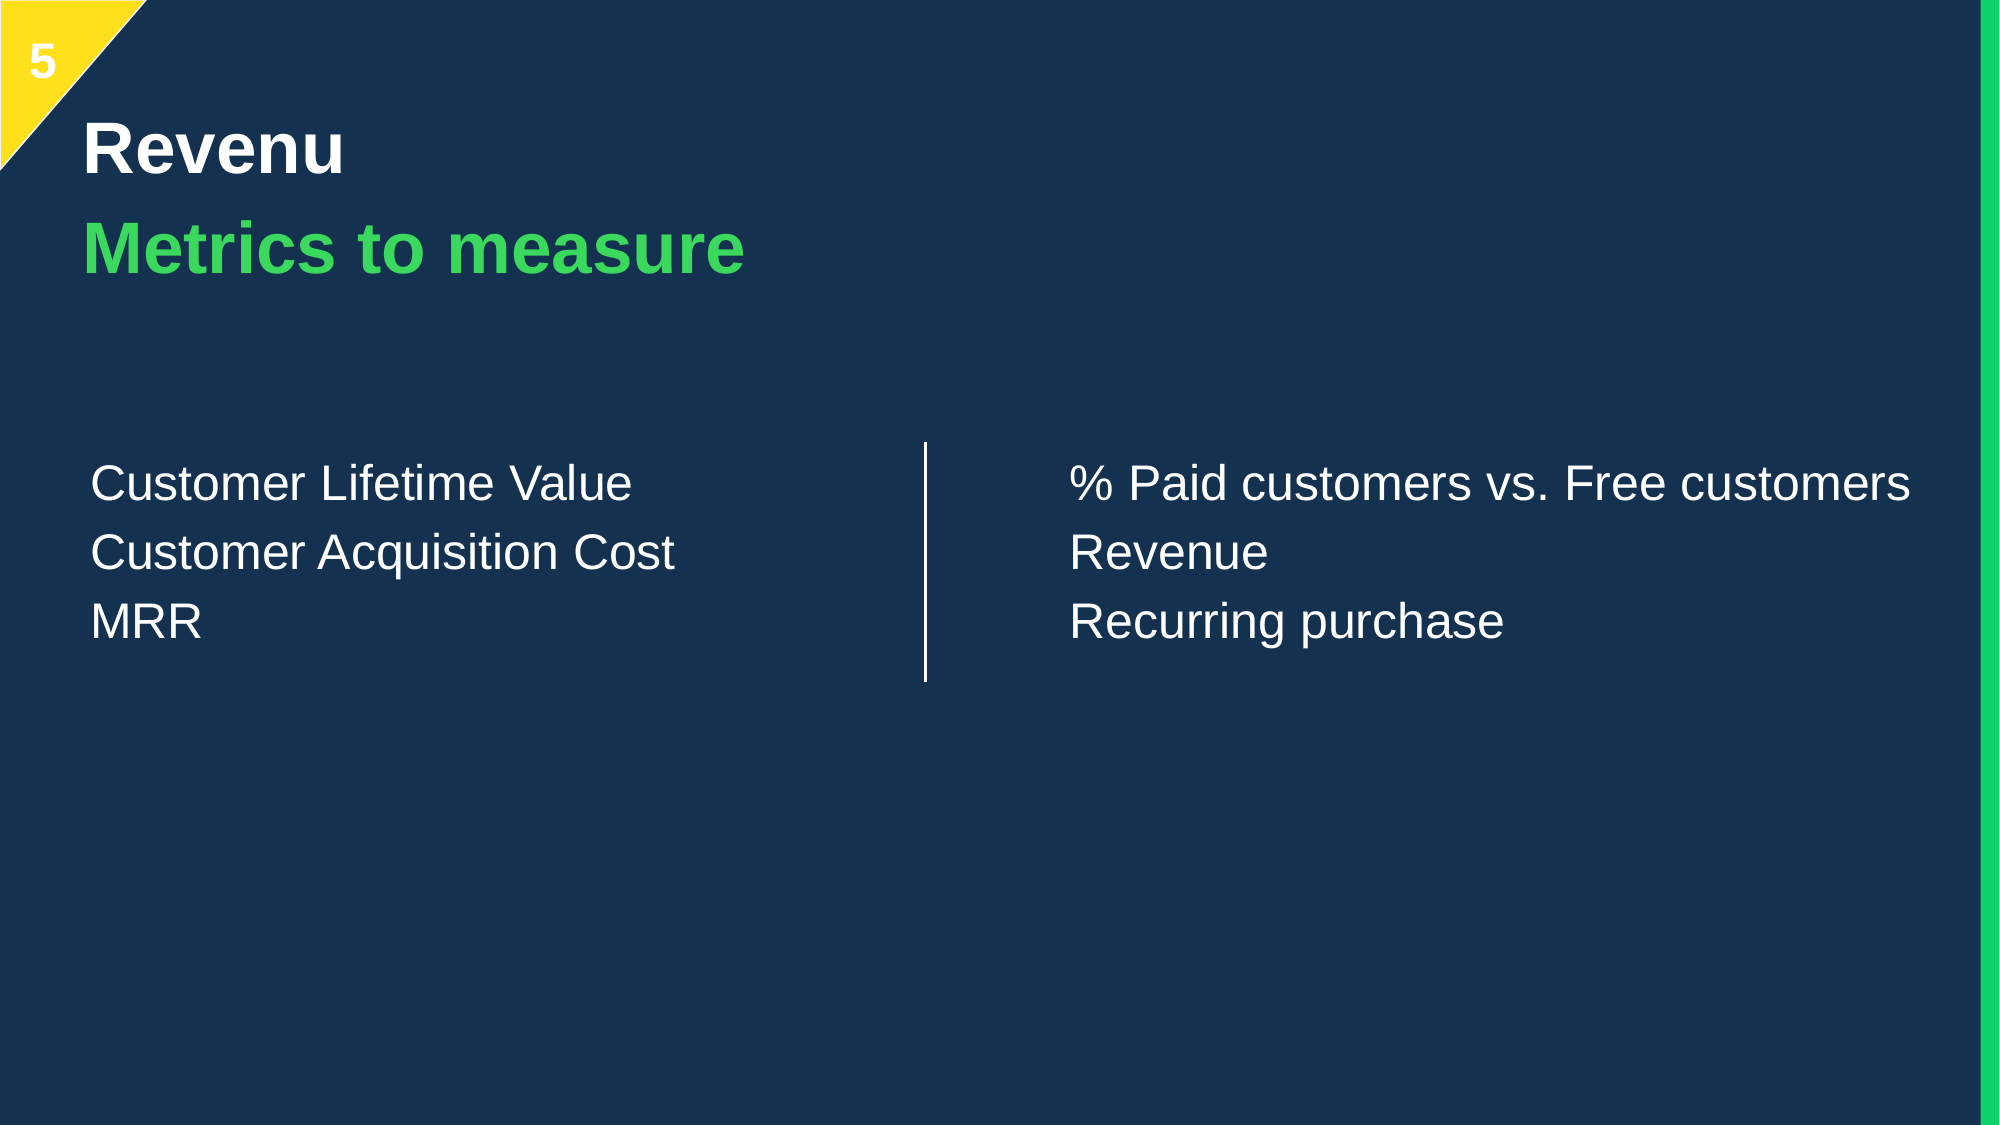

5
# Revenu Metrics to measure
Customer Lifetime Value
Customer Acquisition Cost
MRR
% Paid customers vs. Free customers
Revenue
Recurring purchase

69